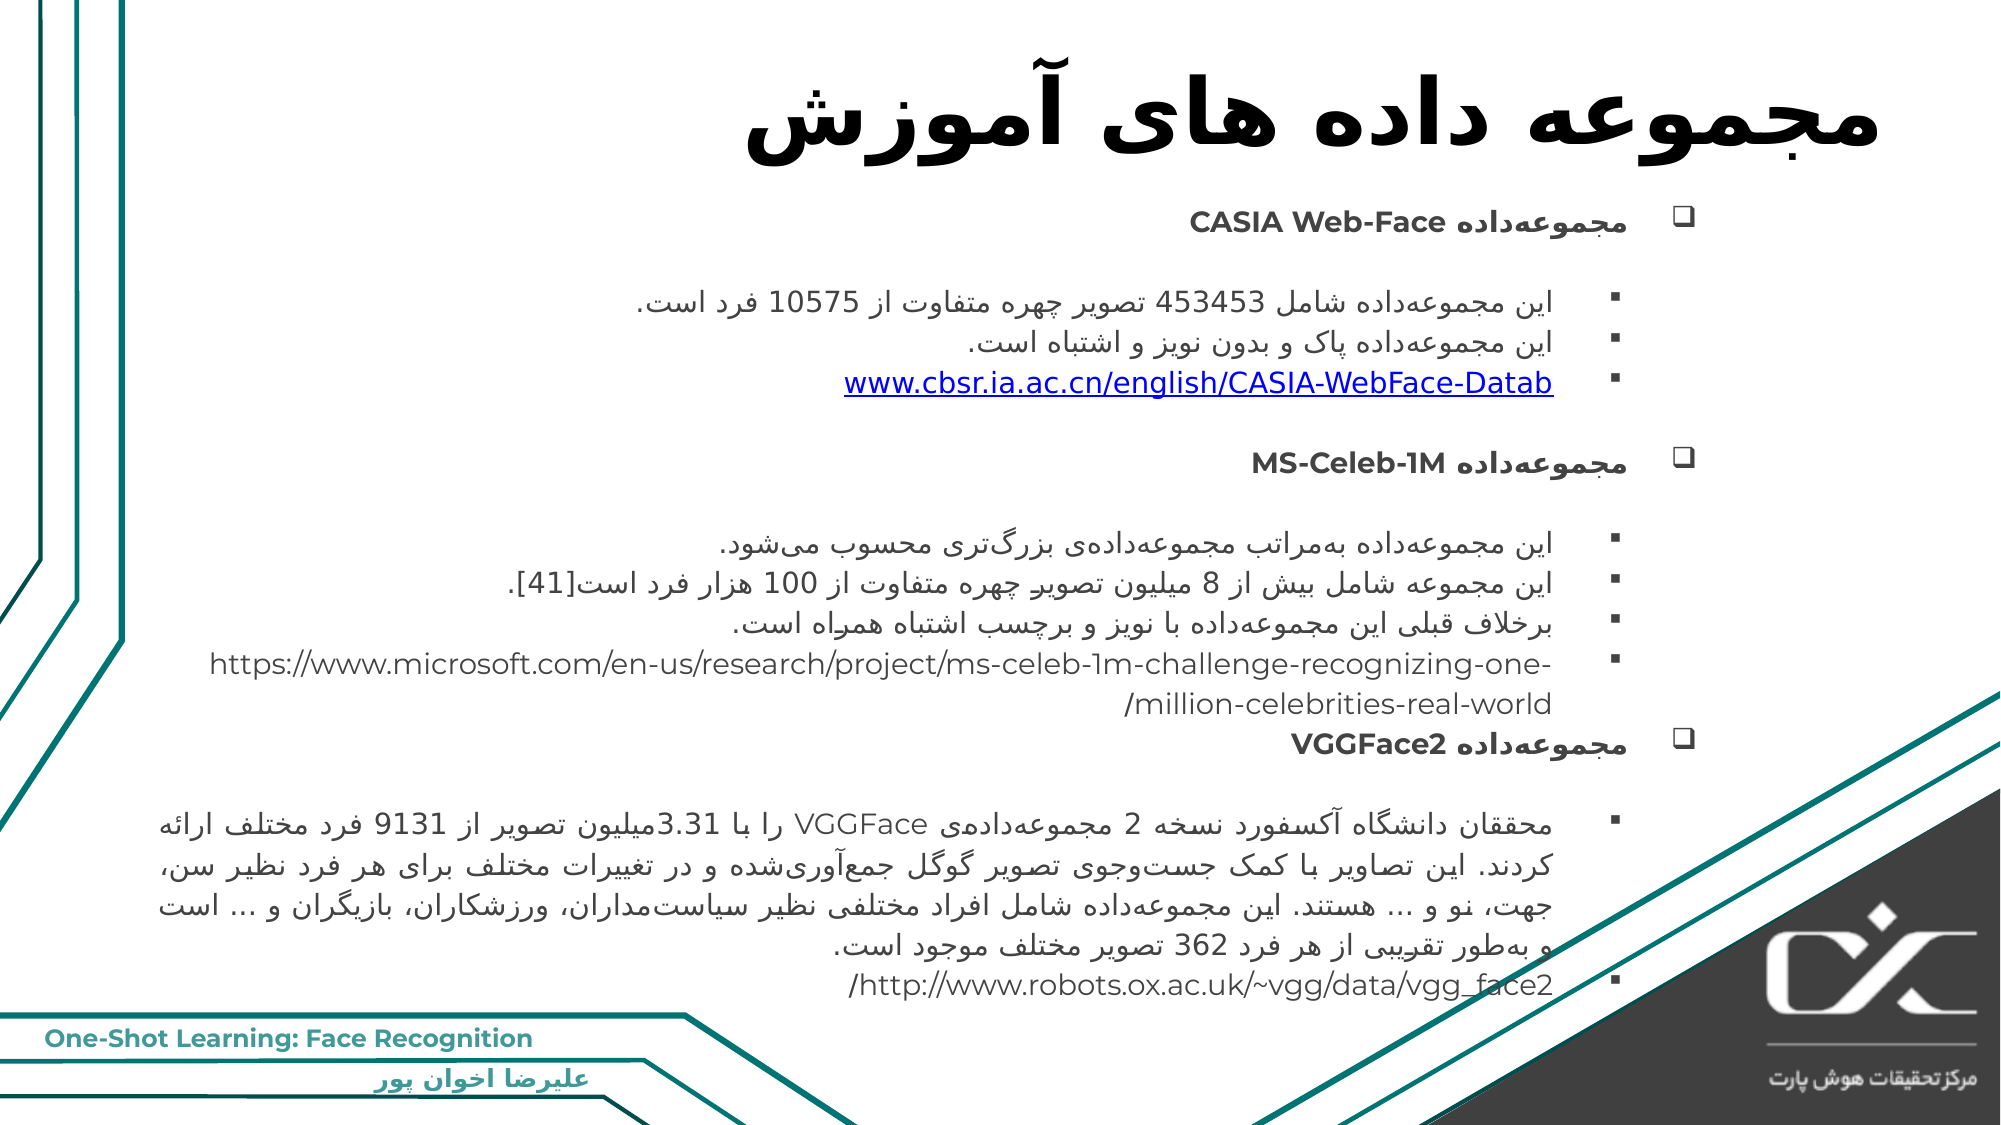

# مجموعه داده های آموزش
مجموعه‌داده CASIA Web-Face

این مجموعه‌داده شامل 453453 تصویر چهره متفاوت از 10575 فرد است.
این مجموعه‌داده پاک و بدون نویز و اشتباه است.
www.cbsr.ia.ac.cn/english/CASIA-WebFace-Datab

مجموعه‌داده MS-Celeb-1M

این مجموعه‌داده به‌مراتب مجموعه‌داده‌ی بزرگ‌تری محسوب می‌شود.
این مجموعه شامل بیش از 8 میلیون تصویر چهره متفاوت از 100 هزار فرد است[41].
برخلاف قبلی این مجموعه‌داده با نویز و برچسب اشتباه همراه است.
https://www.microsoft.com/en-us/research/project/ms-celeb-1m-challenge-recognizing-one-million-celebrities-real-world/
مجموعه‌داده VGGFace2

محققان دانشگاه آکسفورد نسخه 2 مجموعه‌داده‌ی VGGFace را با 3.31میلیون تصویر از 9131 فرد مختلف ارائه کردند. این تصاویر با کمک جست‌و‌جوی تصویر گوگل جمع‌آوری‌شده و در تغییرات مختلف برای هر فرد نظیر سن، جهت، نو و ... هستند. این مجموعه‌داده شامل افراد مختلفی نظیر سیاست‌مداران، ورزشکاران، بازیگران و ... است و به‌طور تقریبی از هر فرد 362 تصویر مختلف موجود است.
http://www.robots.ox.ac.uk/~vgg/data/vgg_face2/